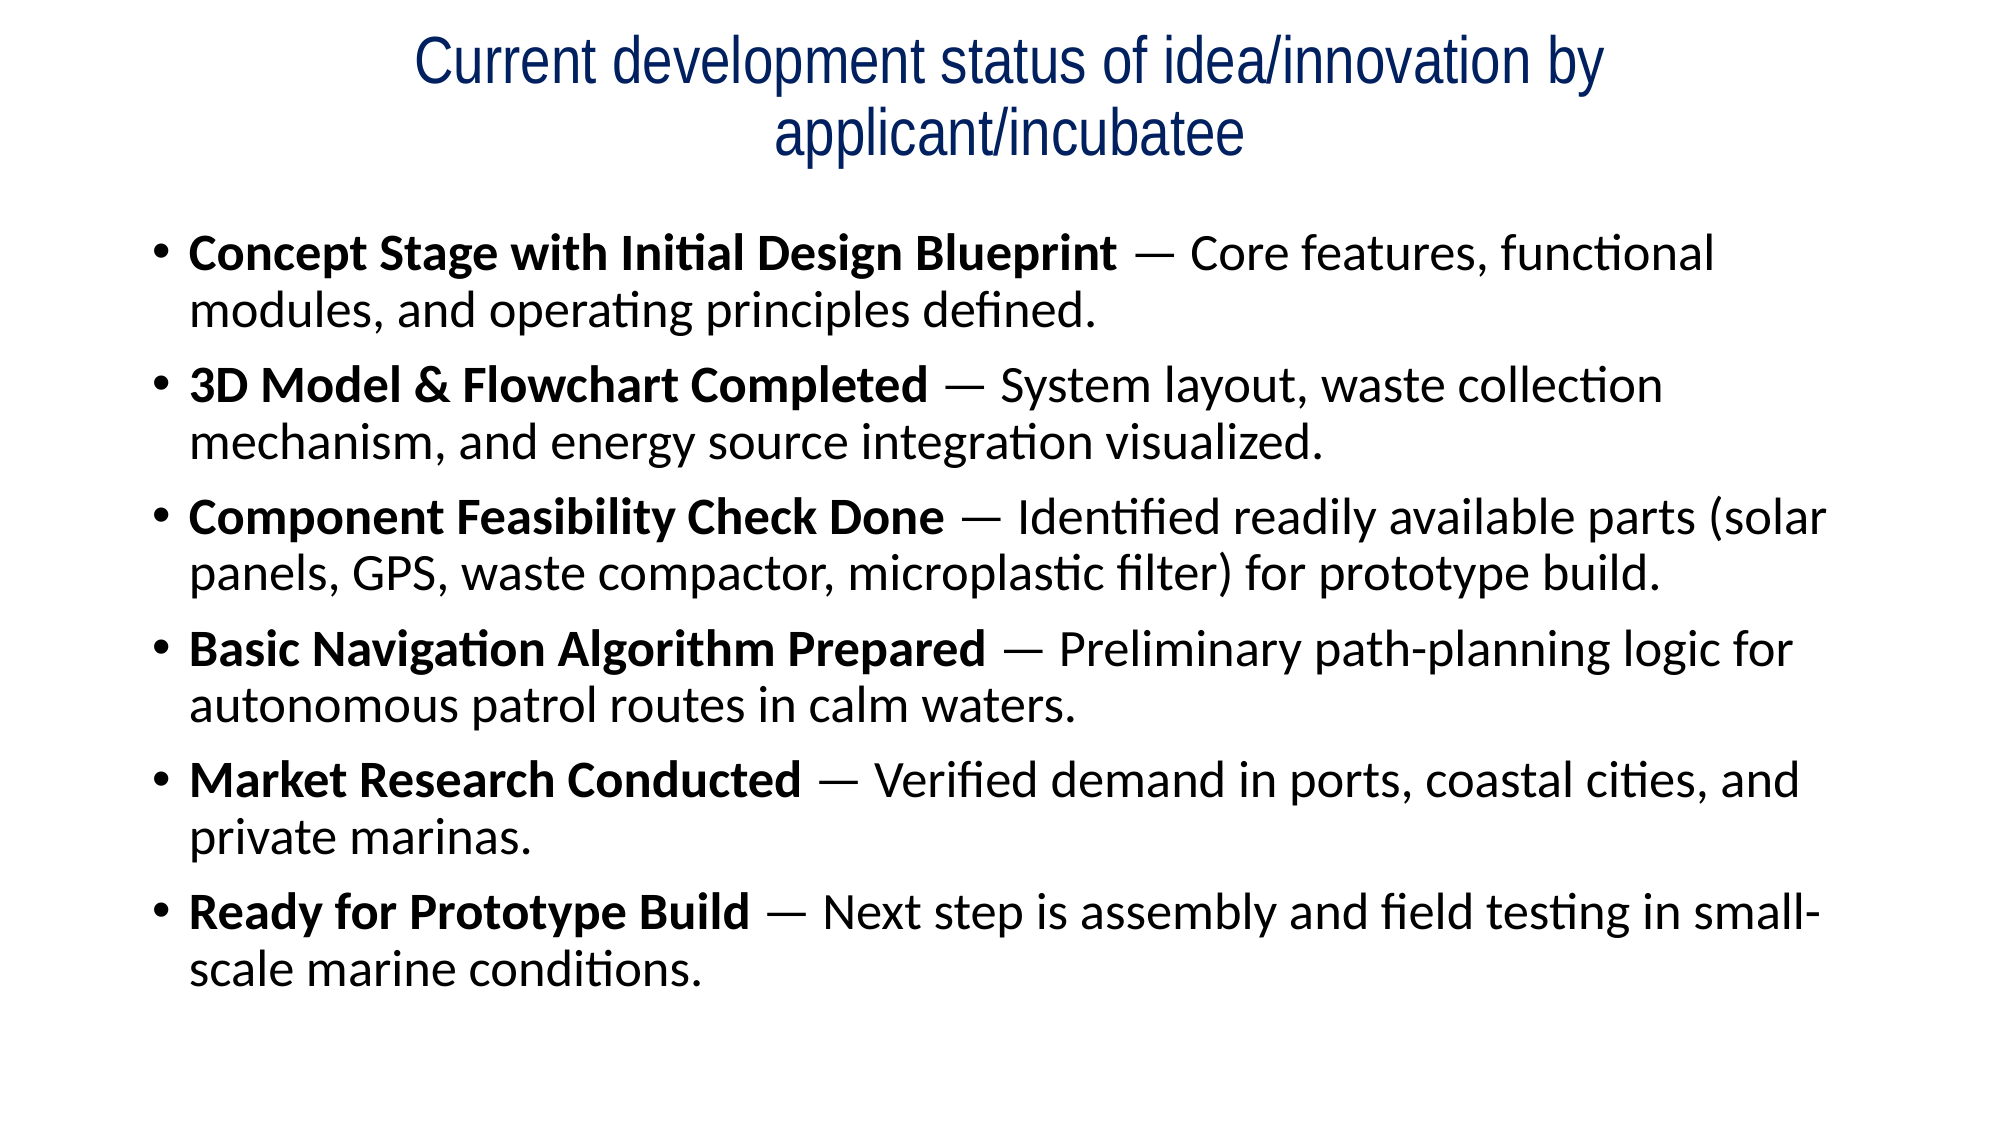

# Current development status of idea/innovation by applicant/incubatee
Concept Stage with Initial Design Blueprint — Core features, functional modules, and operating principles defined.
3D Model & Flowchart Completed — System layout, waste collection mechanism, and energy source integration visualized.
Component Feasibility Check Done — Identified readily available parts (solar panels, GPS, waste compactor, microplastic filter) for prototype build.
Basic Navigation Algorithm Prepared — Preliminary path-planning logic for autonomous patrol routes in calm waters.
Market Research Conducted — Verified demand in ports, coastal cities, and private marinas.
Ready for Prototype Build — Next step is assembly and field testing in small-scale marine conditions.